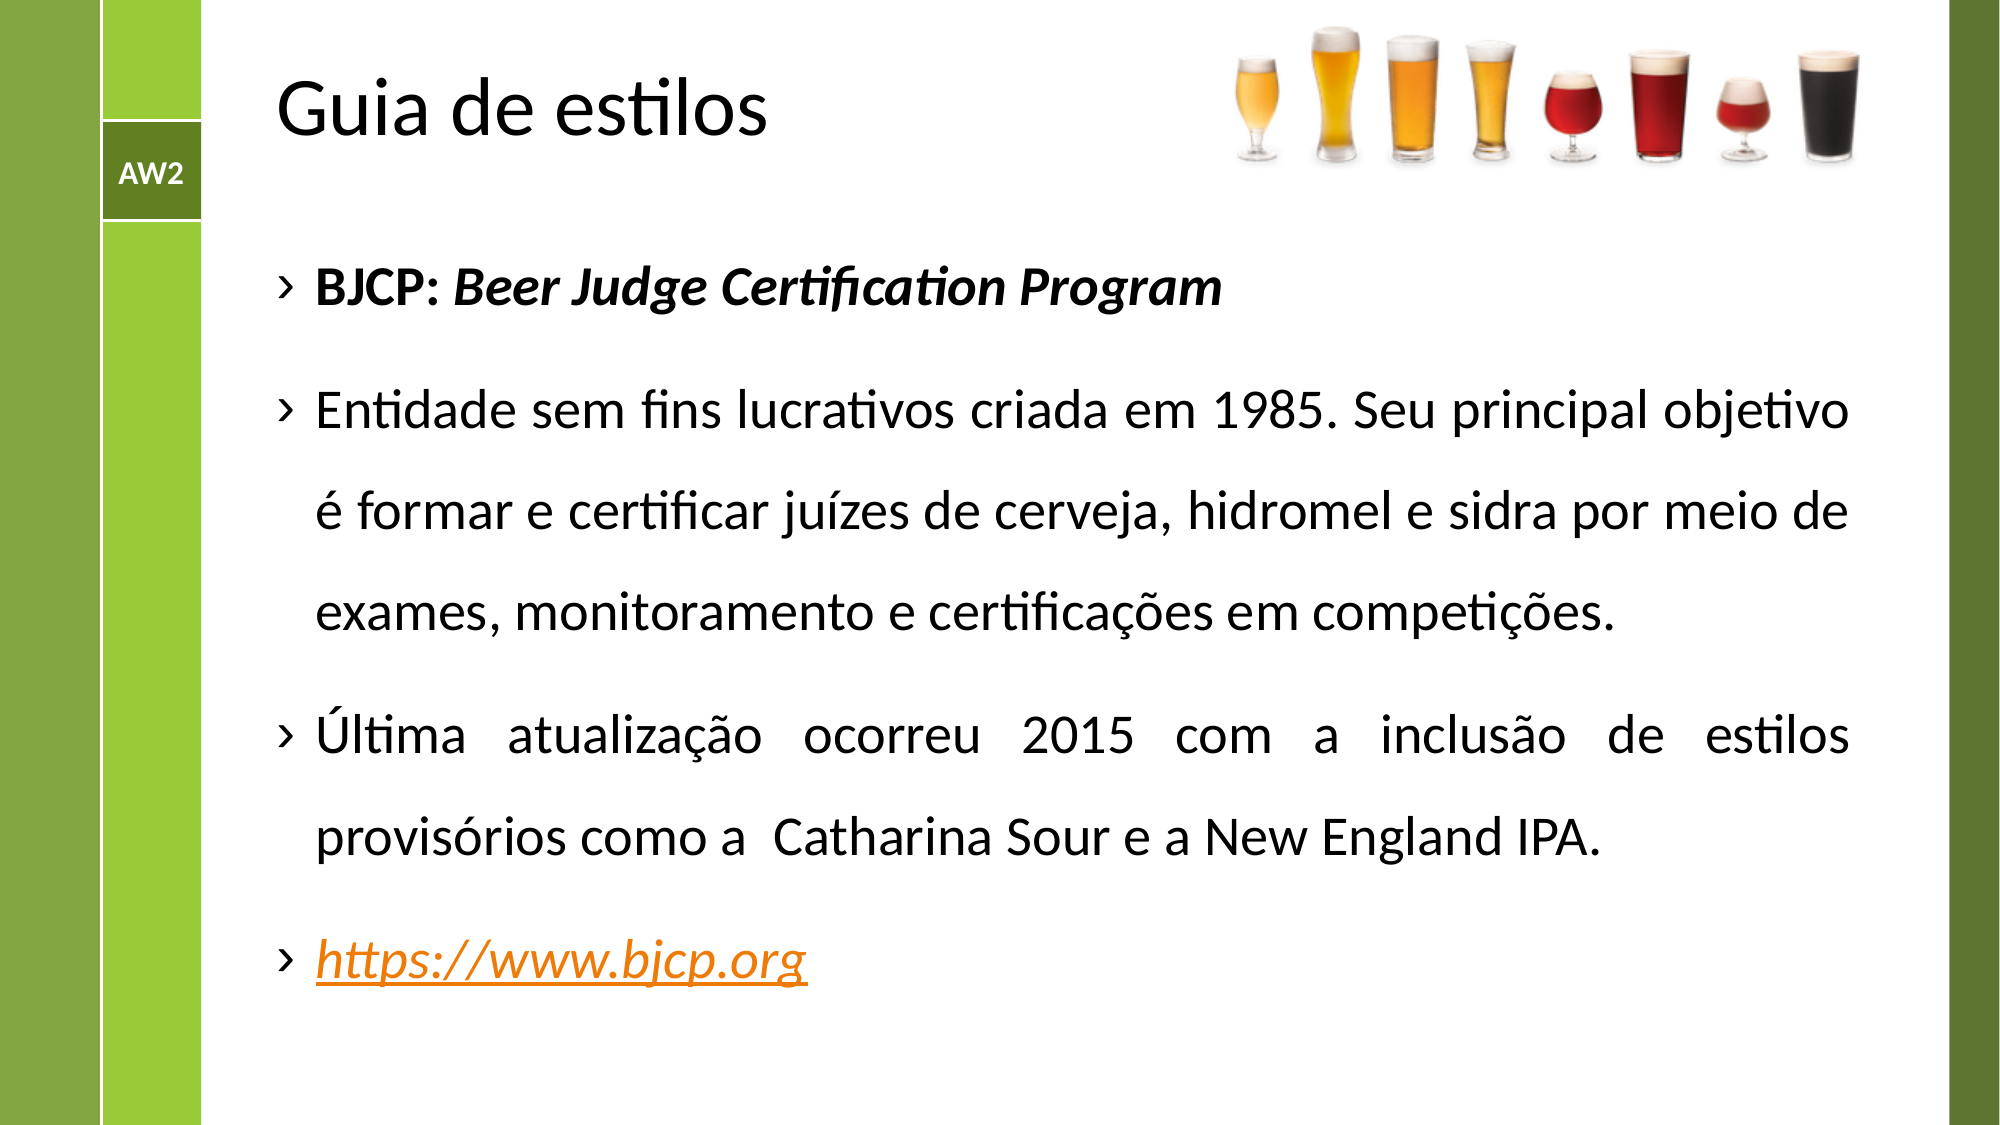

# Guia de estilos
BJCP: Beer Judge Certification Program
Entidade sem fins lucrativos criada em 1985. Seu principal objetivo é formar e certificar juízes de cerveja, hidromel e sidra por meio de exames, monitoramento e certificações em competições.
Última atualização ocorreu 2015 com a inclusão de estilos provisórios como a  Catharina Sour e a New England IPA.
https://www.bjcp.org